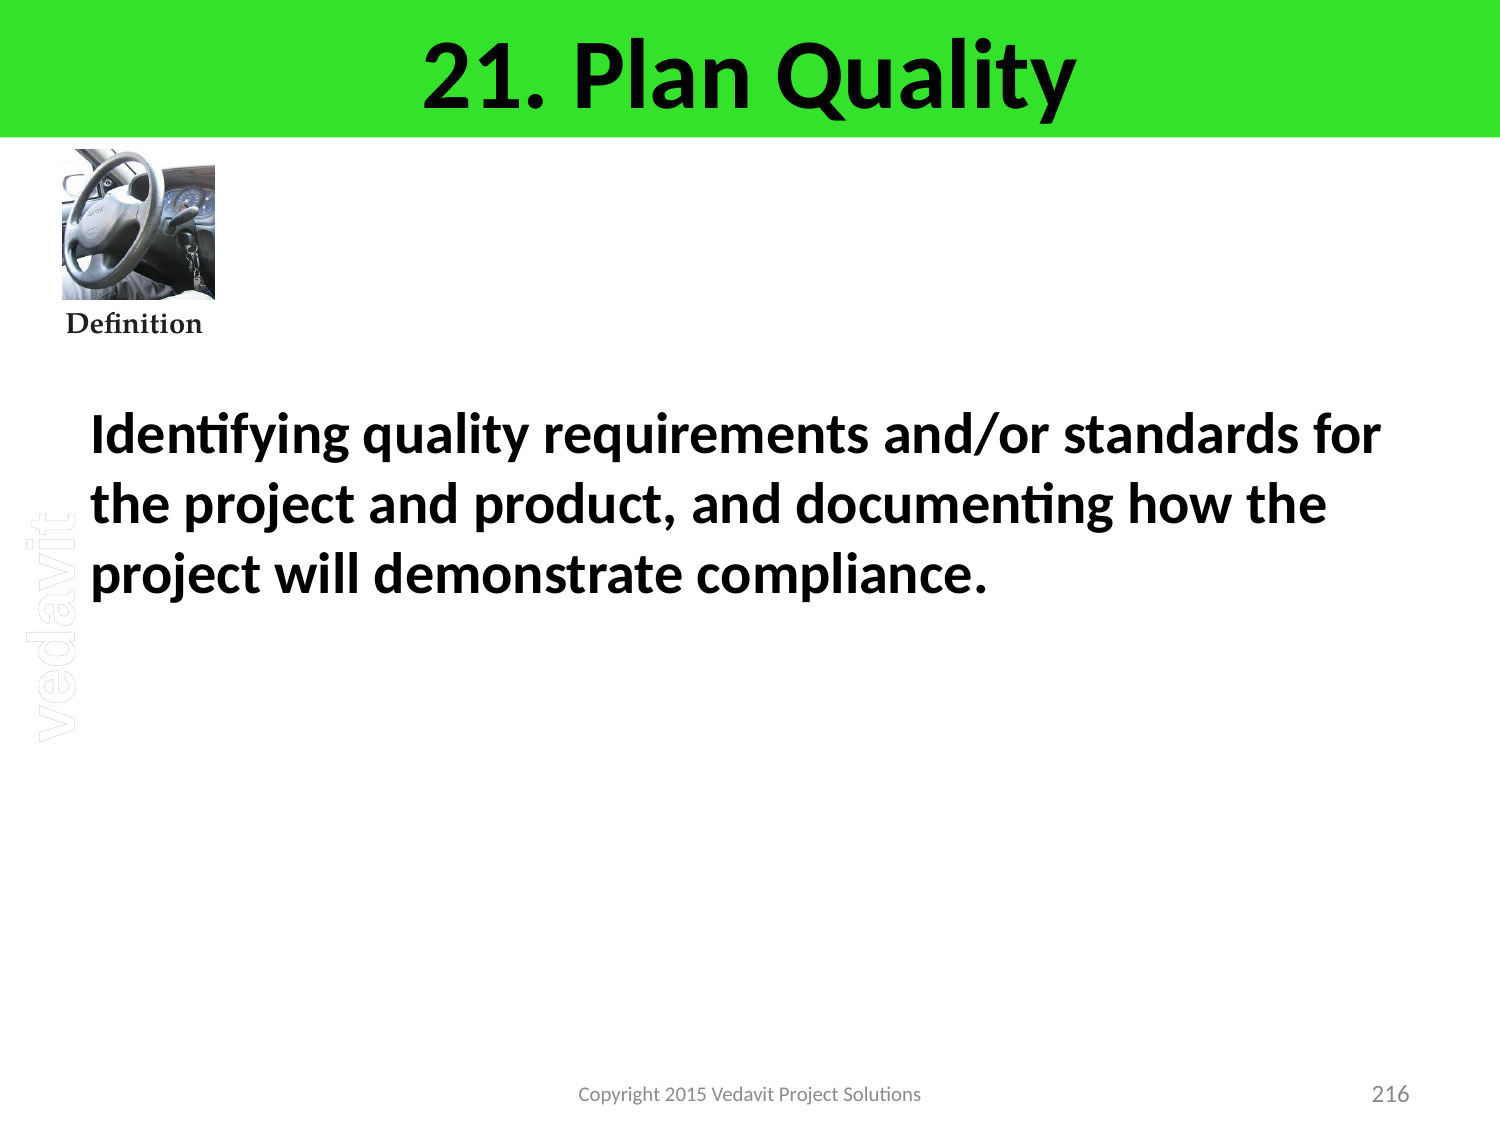

# 21. Plan Quality
Identifying quality requirements and/or standards for the project and product, and documenting how the project will demonstrate compliance.
Copyright 2015 Vedavit Project Solutions
216